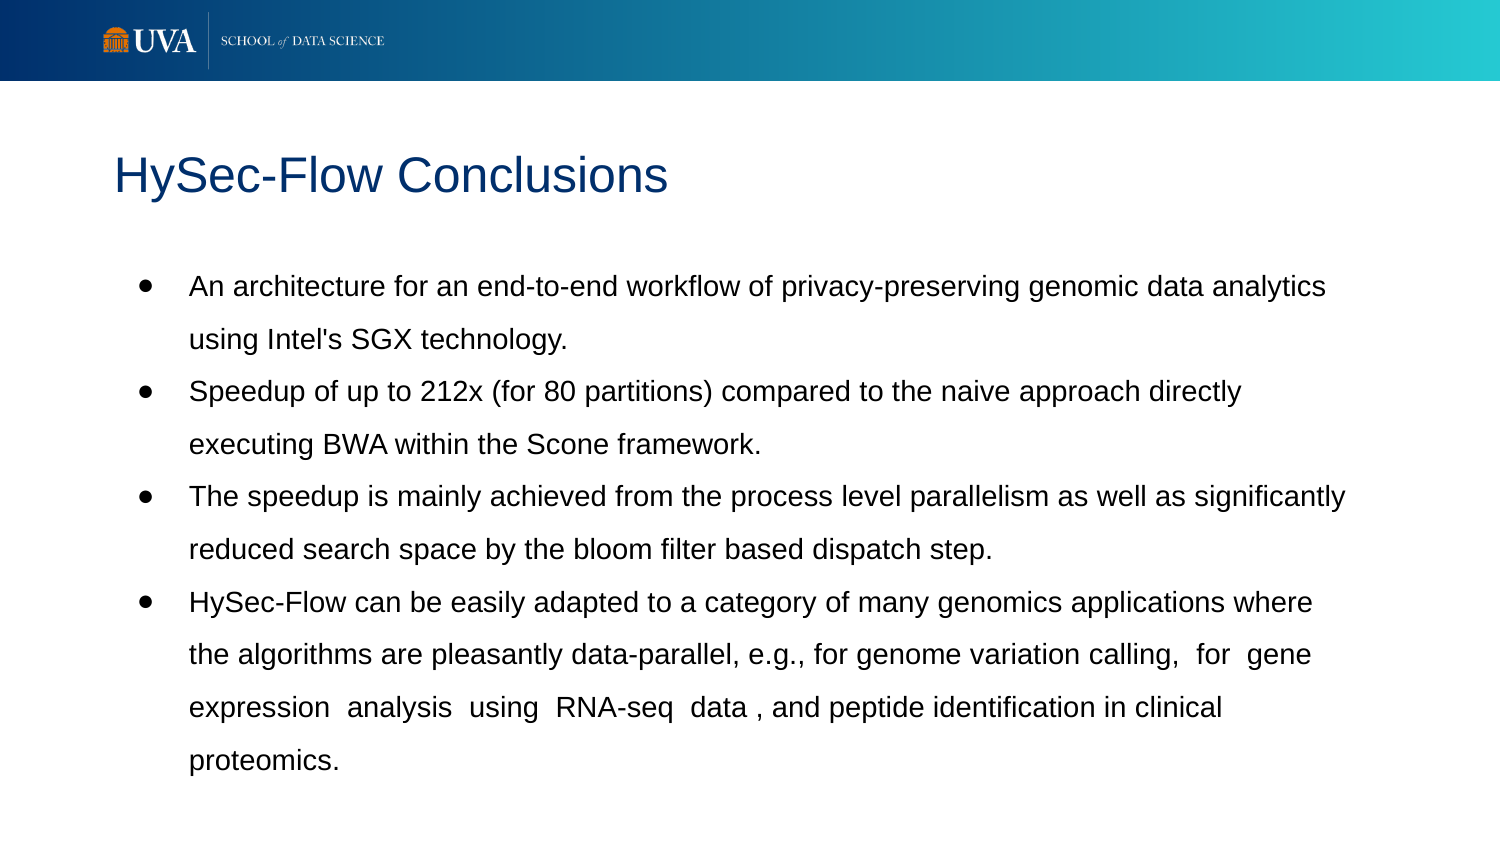

# HySec-Flow Conclusions
An architecture for an end-to-end workflow of privacy-preserving genomic data analytics using Intel's SGX technology.
Speedup of up to 212x (for 80 partitions) compared to the naive approach directly executing BWA within the Scone framework.
The speedup is mainly achieved from the process level parallelism as well as significantly reduced search space by the bloom filter based dispatch step.
HySec-Flow can be easily adapted to a category of many genomics applications where the algorithms are pleasantly data-parallel, e.g., for genome variation calling,  for  gene  expression  analysis  using  RNA-seq  data , and peptide identification in clinical proteomics.